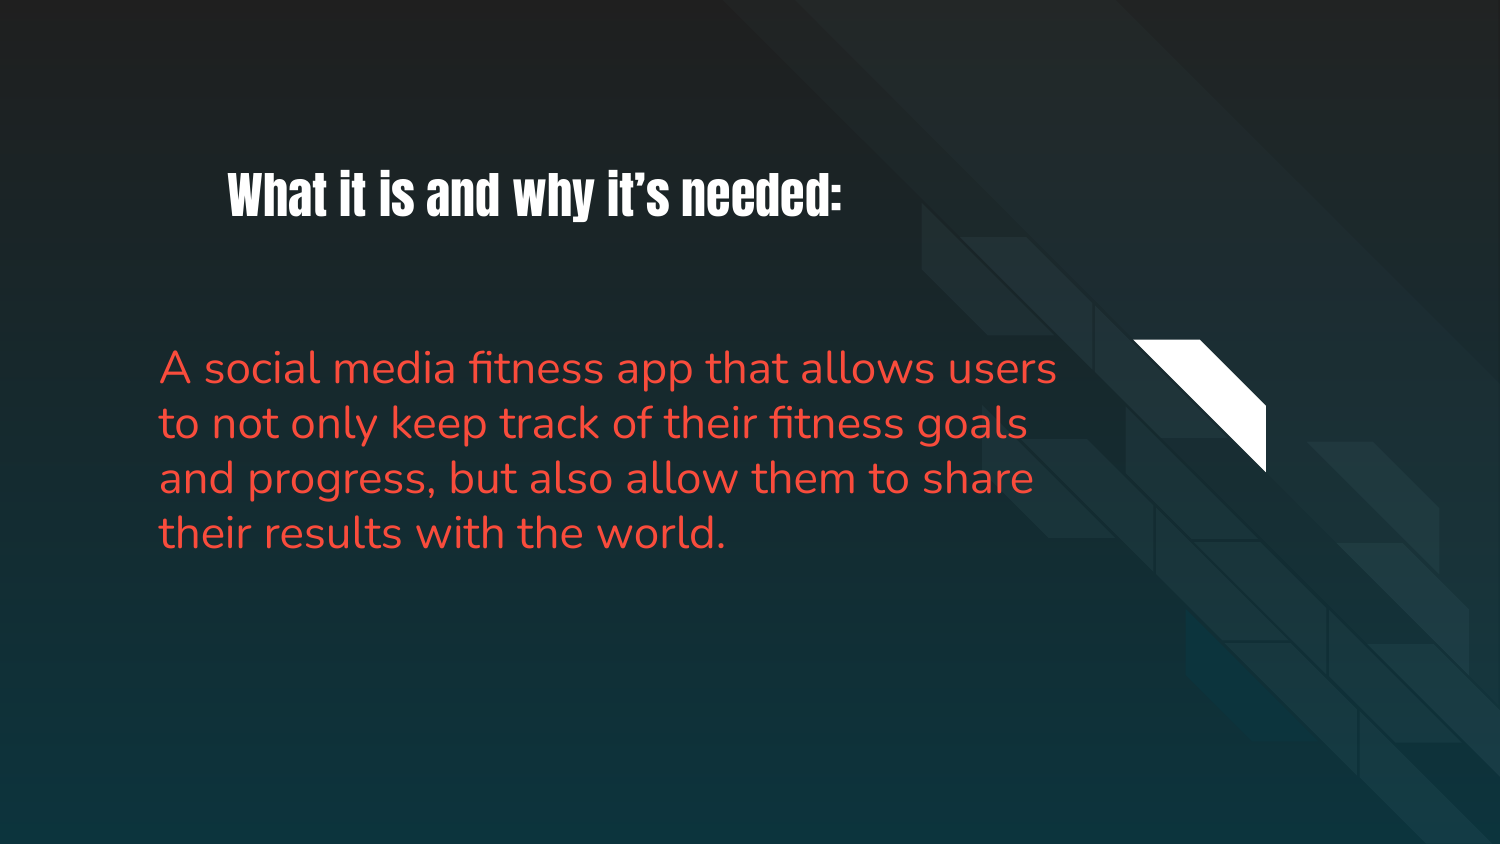

# What it is and why it’s needed:
A social media fitness app that allows users to not only keep track of their fitness goals and progress, but also allow them to share their results with the world.